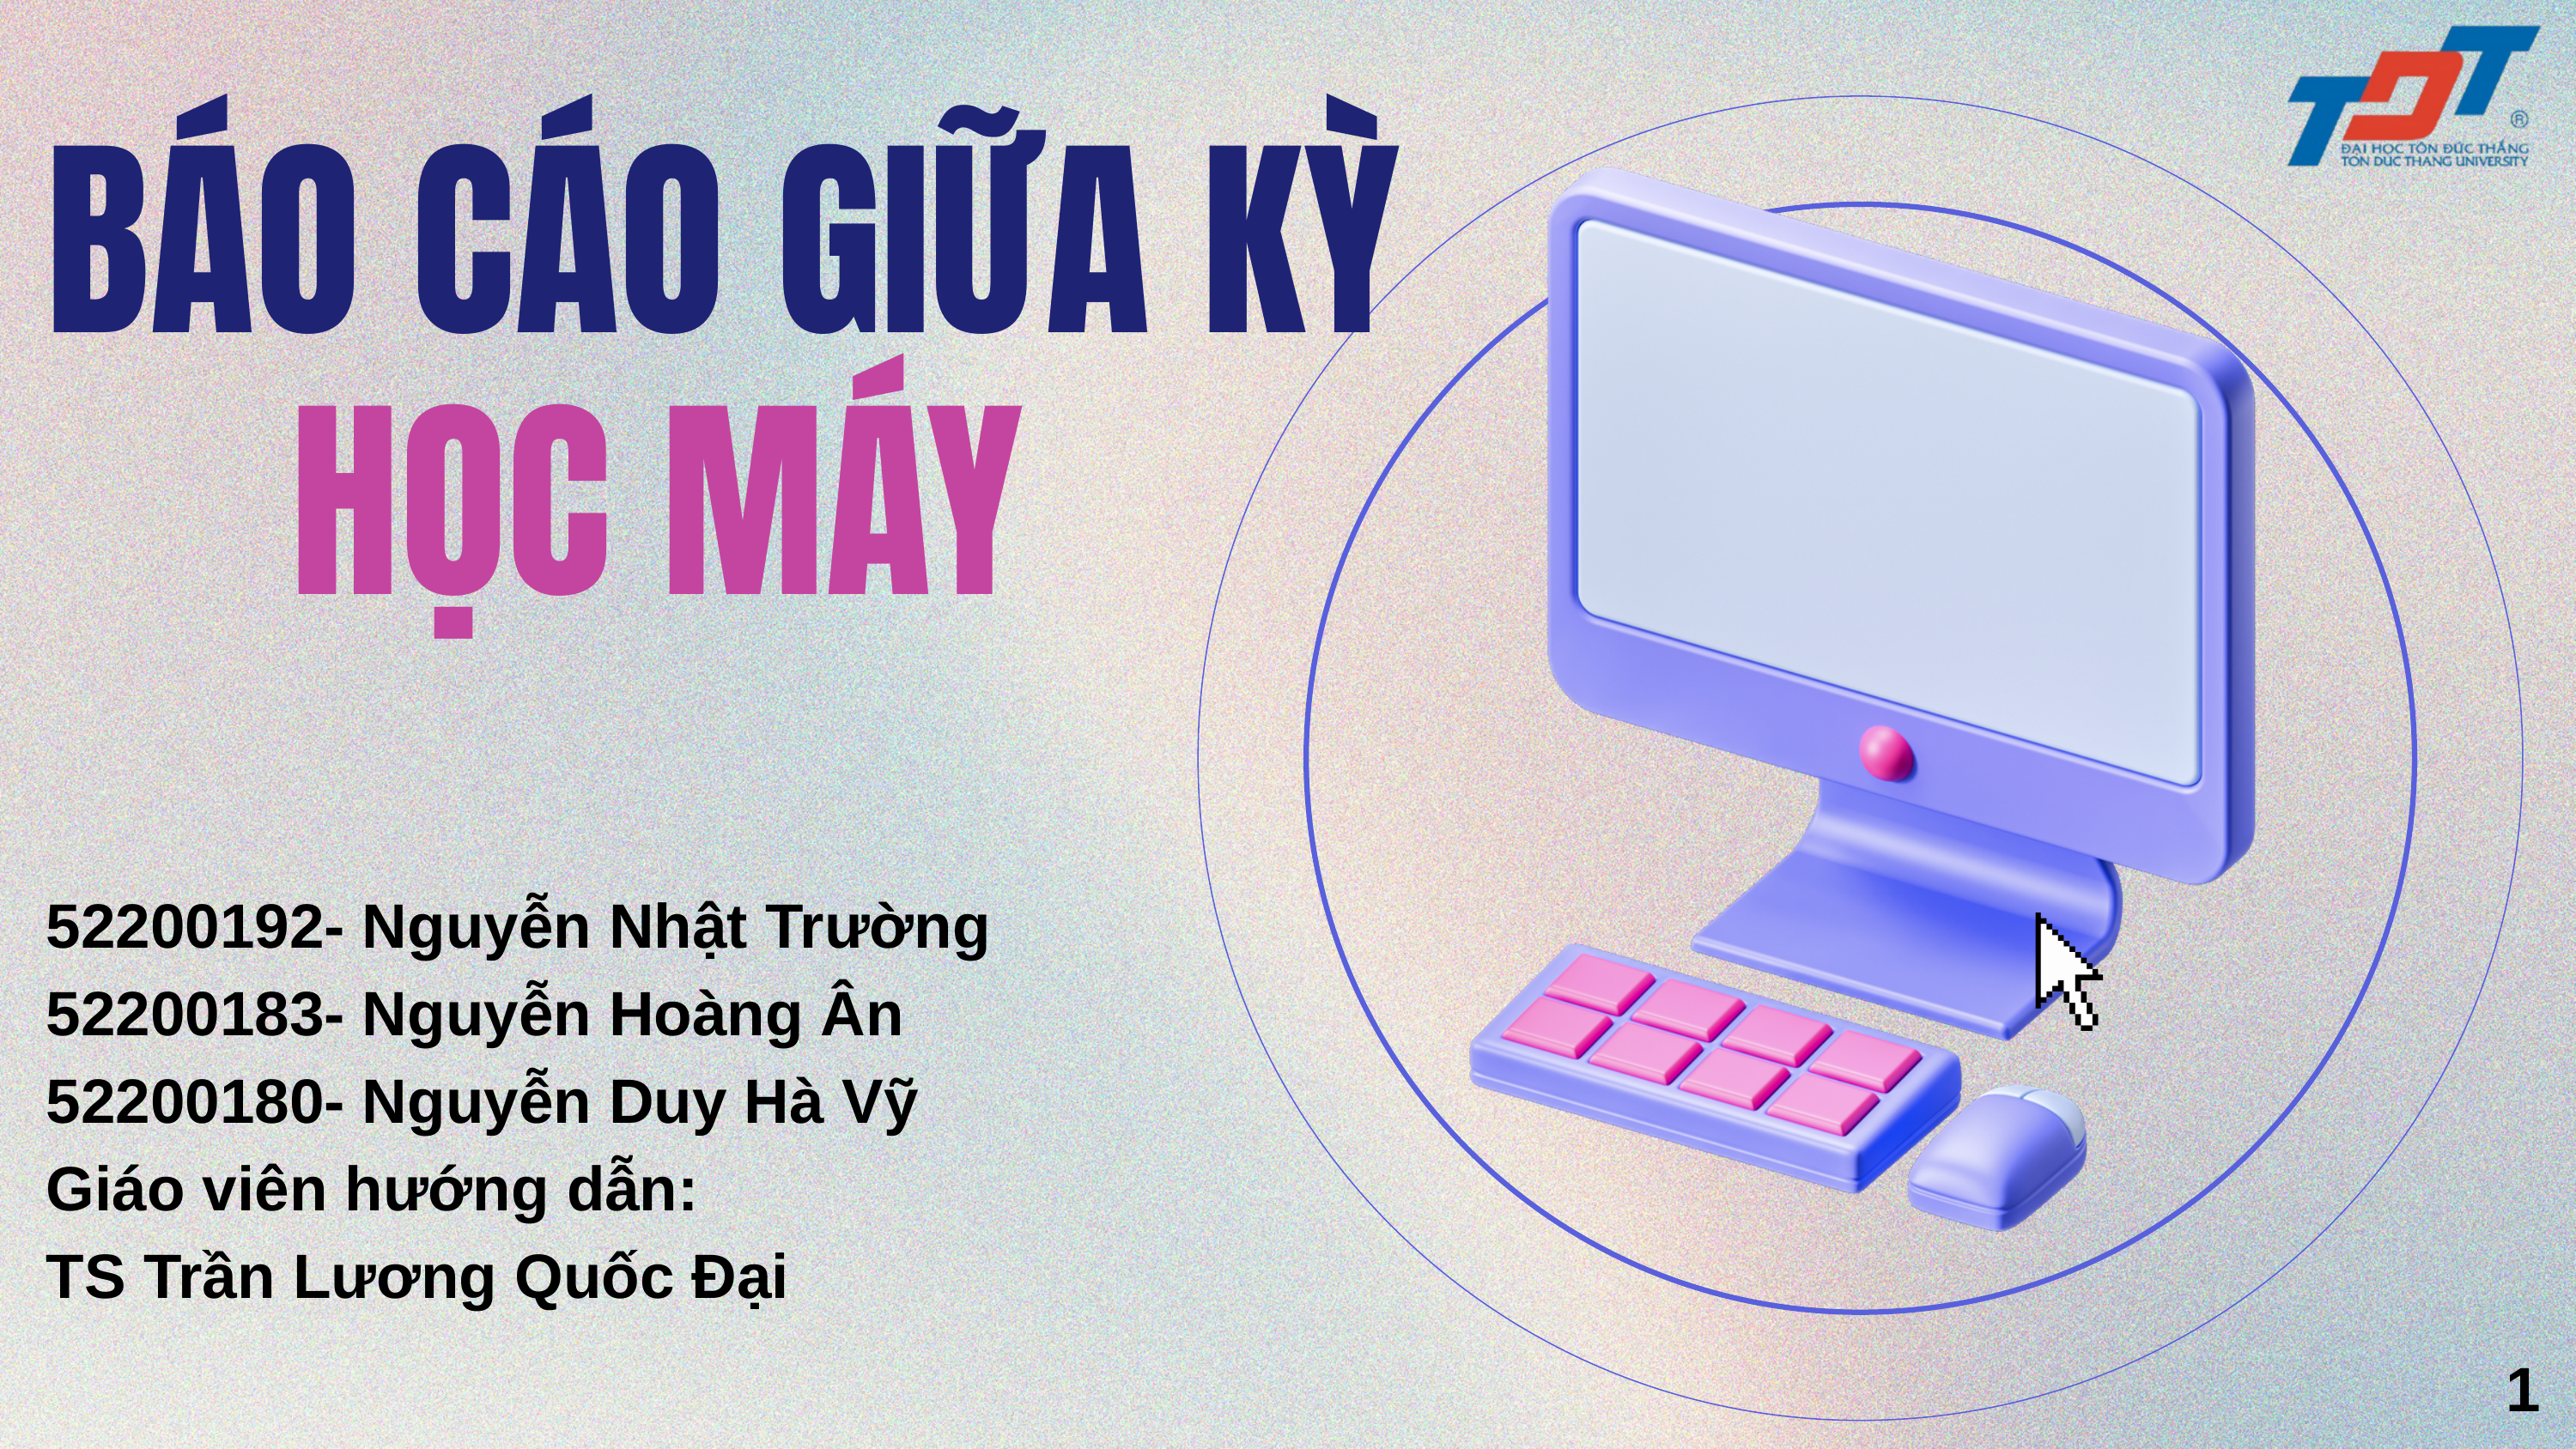

BÁO CÁO GIỮA KỲ

HỌC MÁY
52200192- Nguyễn Nhật Trường
52200183- Nguyễn Hoàng Ân
52200180- Nguyễn Duy Hà Vỹ
Giáo viên hướng dẫn:
TS Trần Lương Quốc Đại

1